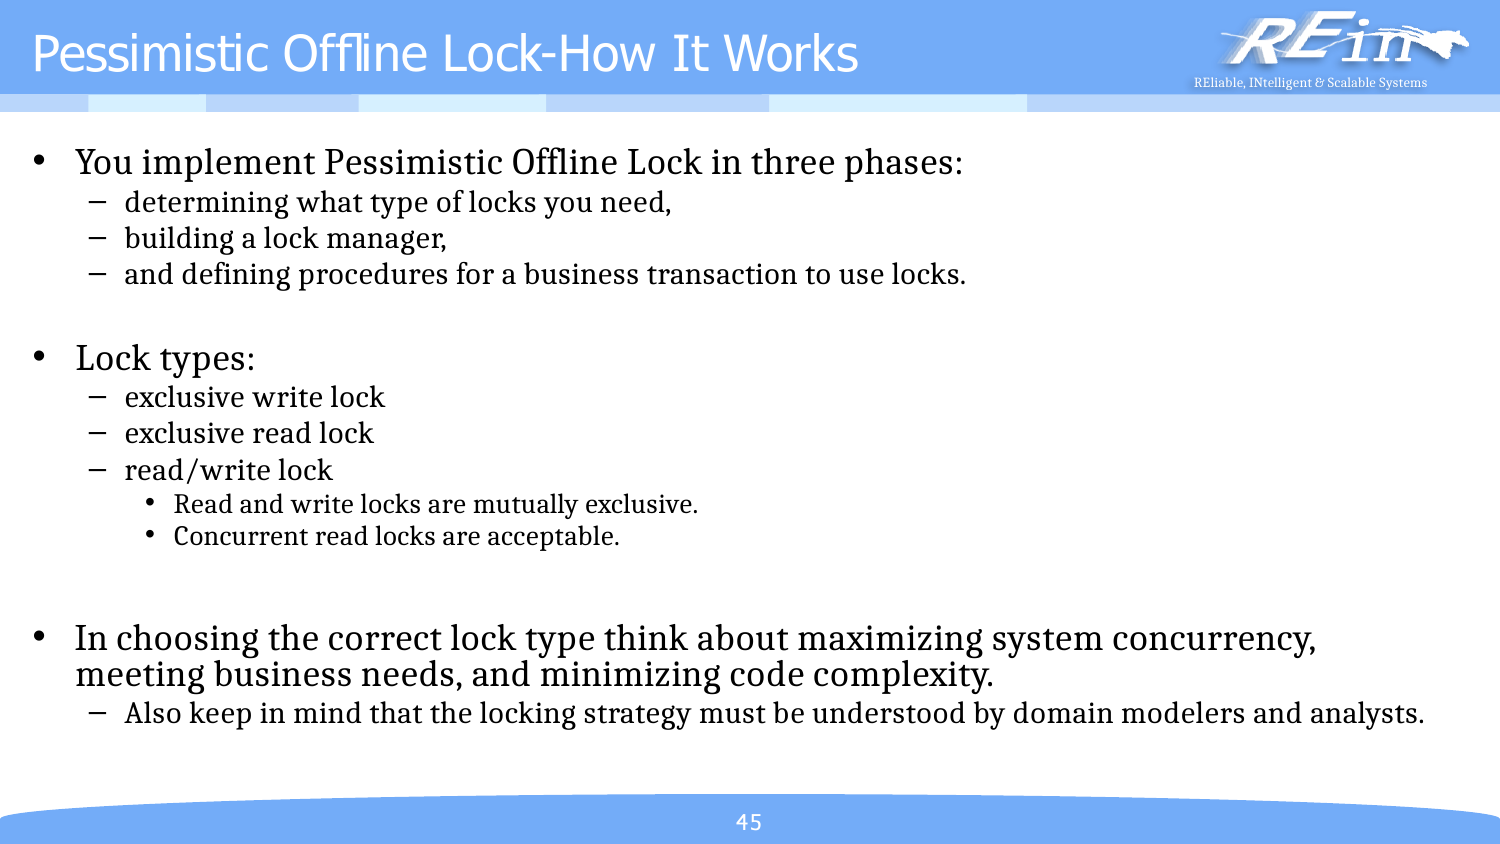

# Pessimistic Offline Lock-How It Works
You implement Pessimistic Offline Lock in three phases:
determining what type of locks you need,
building a lock manager,
and defining procedures for a business transaction to use locks.

Lock types:
exclusive write lock
exclusive read lock
read/write lock
Read and write locks are mutually exclusive.
Concurrent read locks are acceptable.

In choosing the correct lock type think about maximizing system concurrency, meeting business needs, and minimizing code complexity.
Also keep in mind that the locking strategy must be understood by domain modelers and analysts.

45